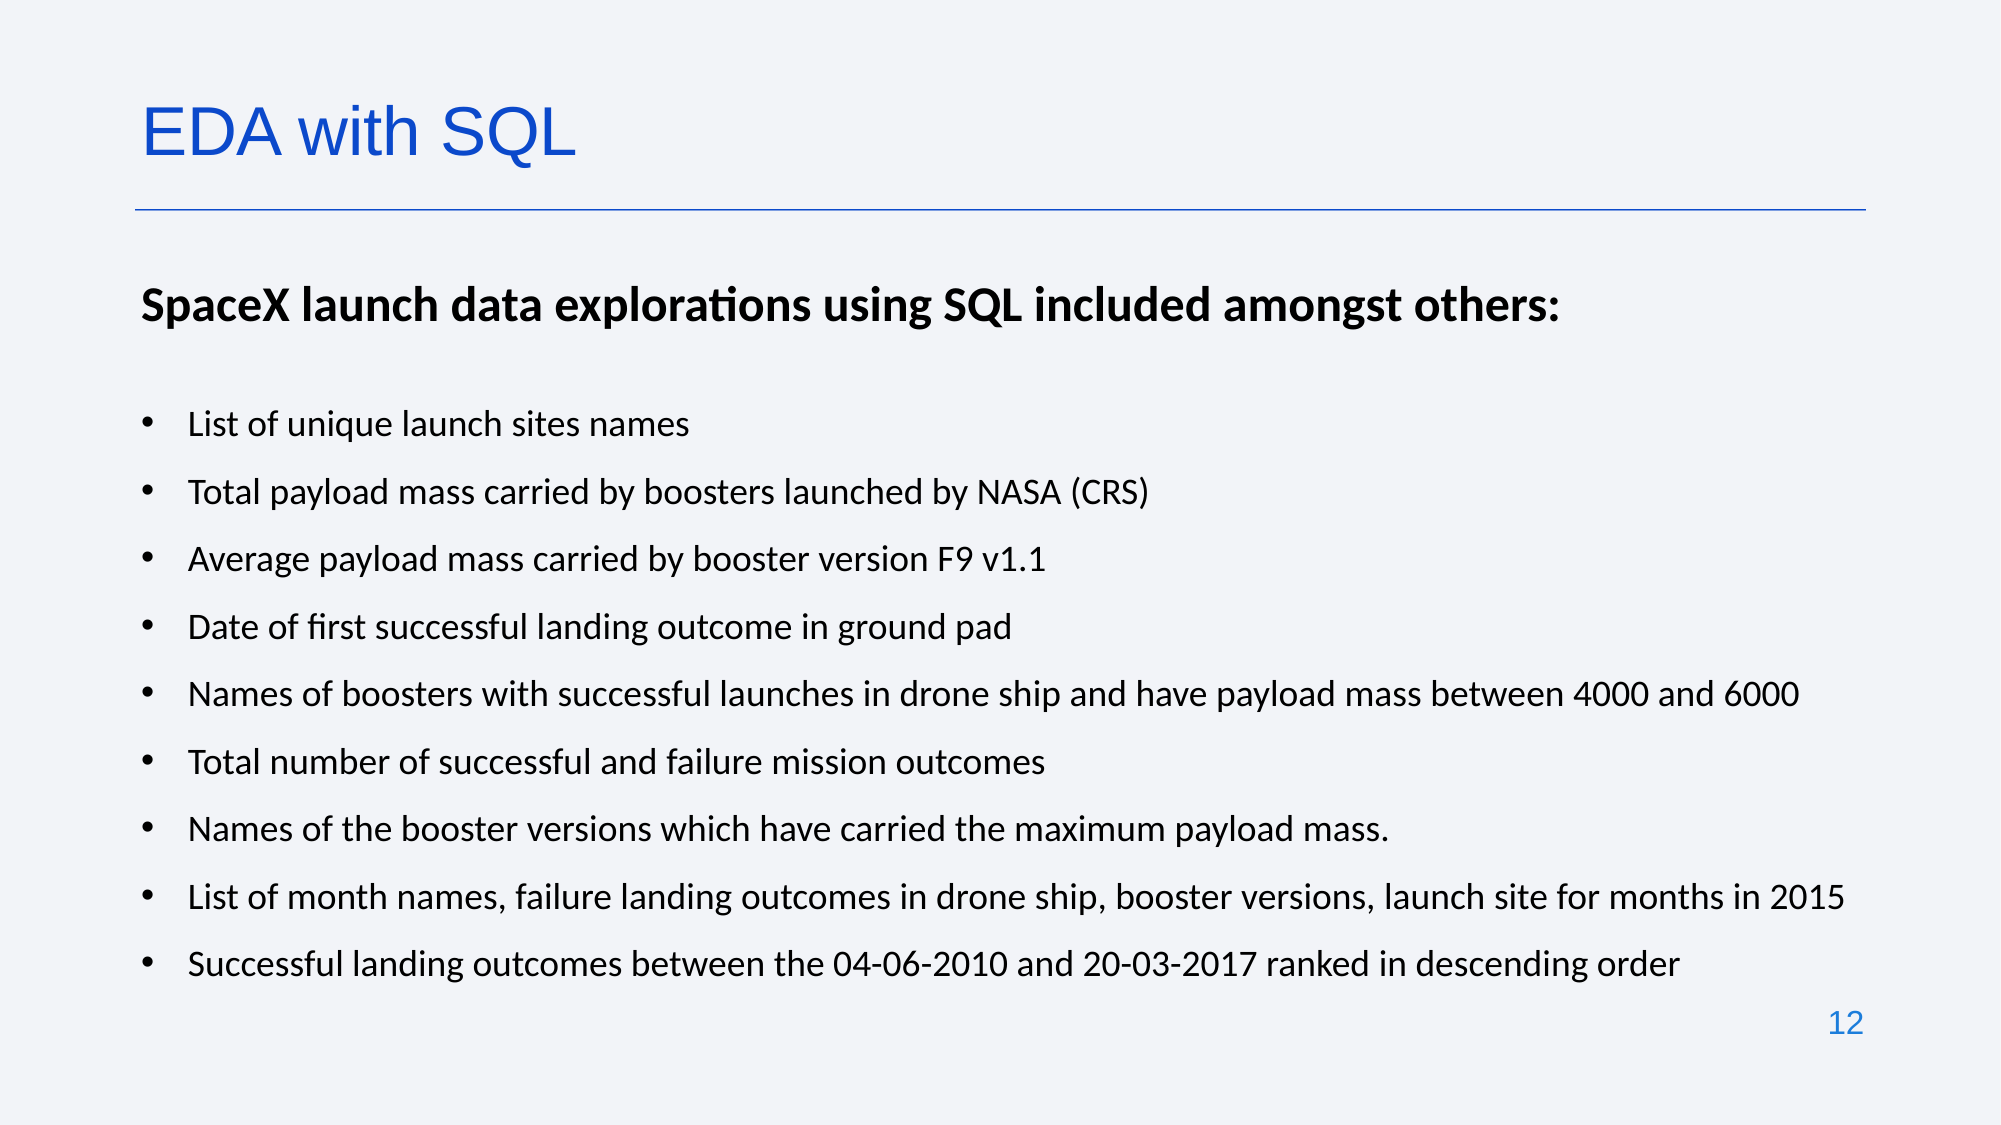

EDA with SQL

SpaceX launch data explorations using SQL included amongst others:

List of unique launch sites names
Total payload mass carried by boosters launched by NASA (CRS)
Average payload mass carried by booster version F9 v1.1
Date of first successful landing outcome in ground pad
Names of boosters with successful launches in drone ship and have payload mass between 4000 and 6000
Total number of successful and failure mission outcomes
Names of the booster versions which have carried the maximum payload mass.
List of month names, failure landing outcomes in drone ship, booster versions, launch site for months in 2015
Successful landing outcomes between the 04-06-2010 and 20-03-2017 ranked in descending order
12